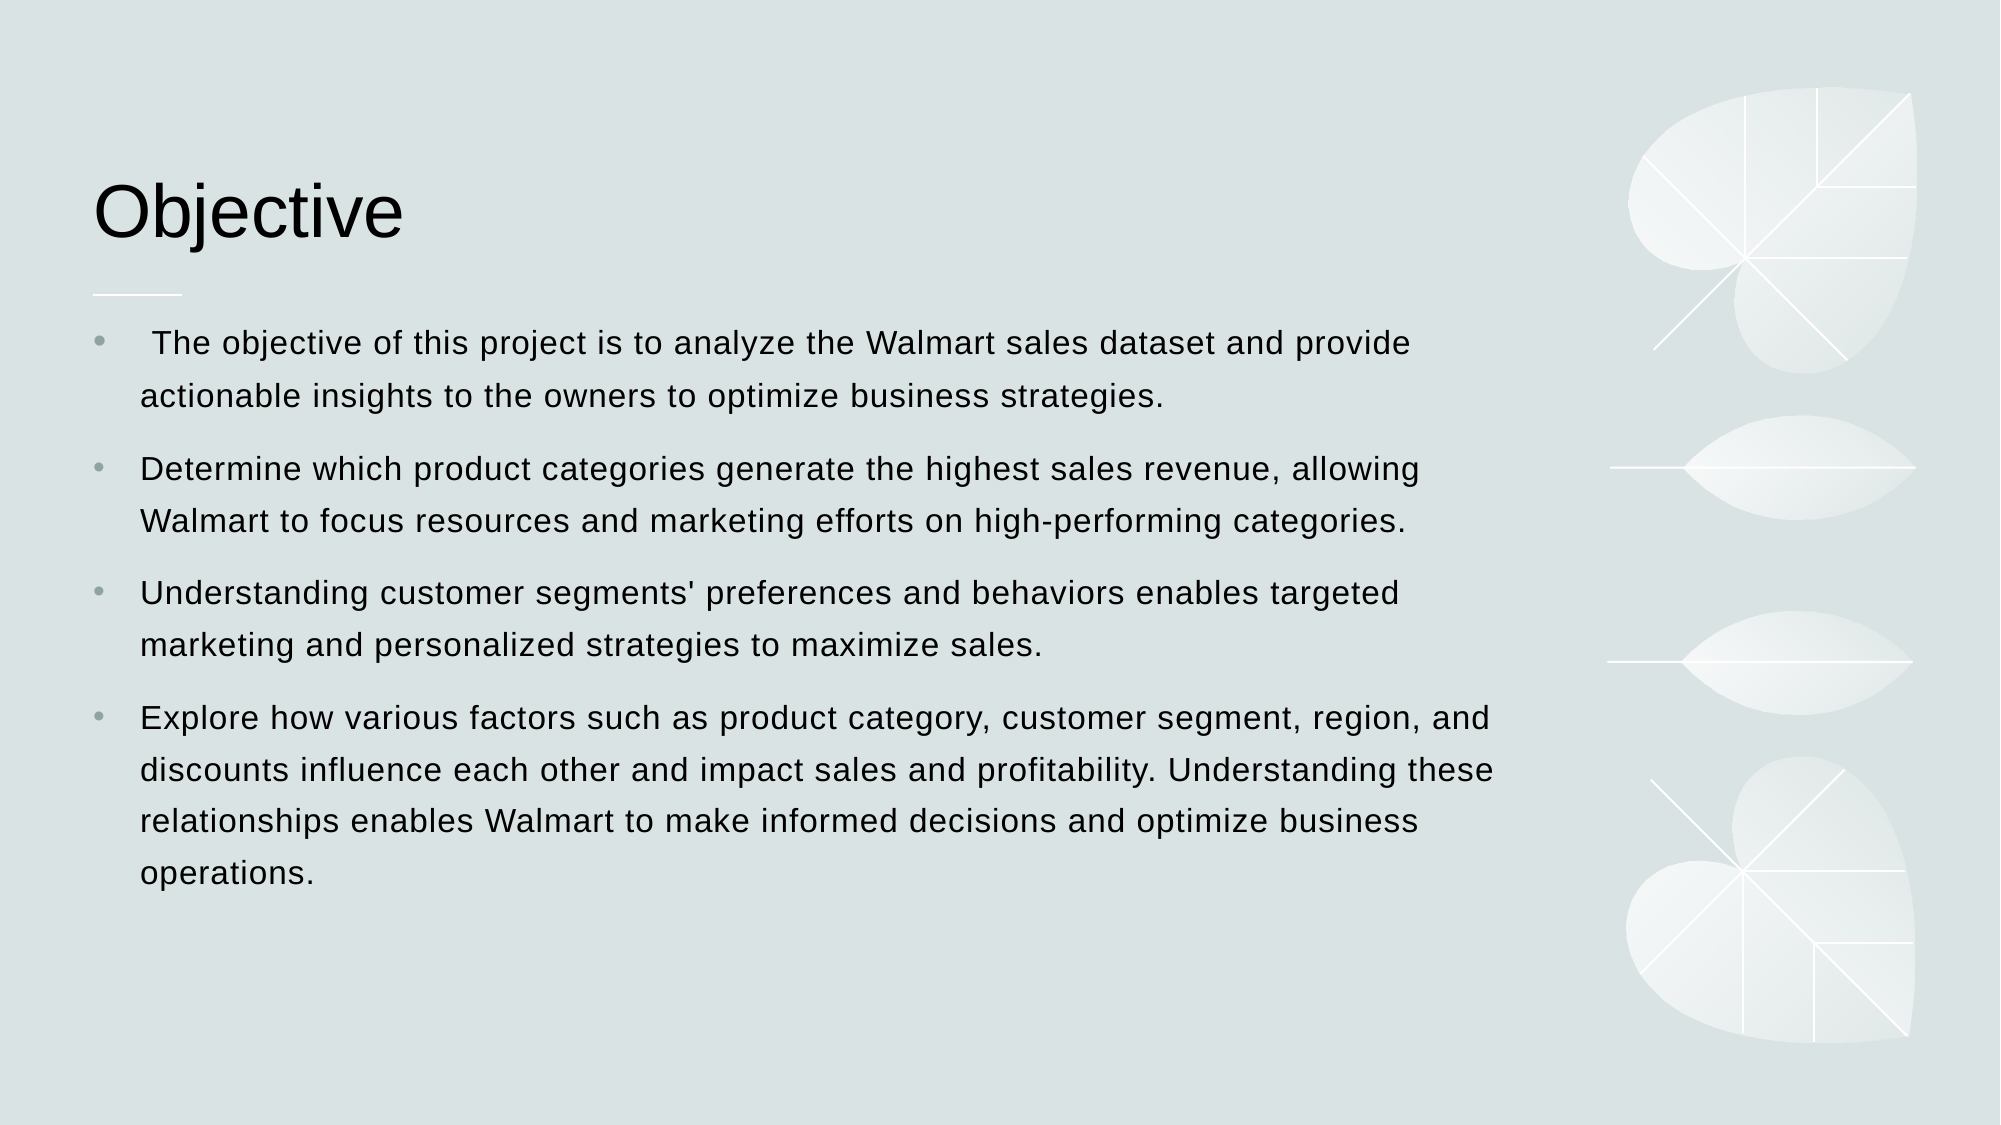

# Objective
 The objective of this project is to analyze the Walmart sales dataset and provide actionable insights to the owners to optimize business strategies.
Determine which product categories generate the highest sales revenue, allowing Walmart to focus resources and marketing efforts on high-performing categories.
Understanding customer segments' preferences and behaviors enables targeted marketing and personalized strategies to maximize sales.
Explore how various factors such as product category, customer segment, region, and discounts influence each other and impact sales and profitability. Understanding these relationships enables Walmart to make informed decisions and optimize business operations.